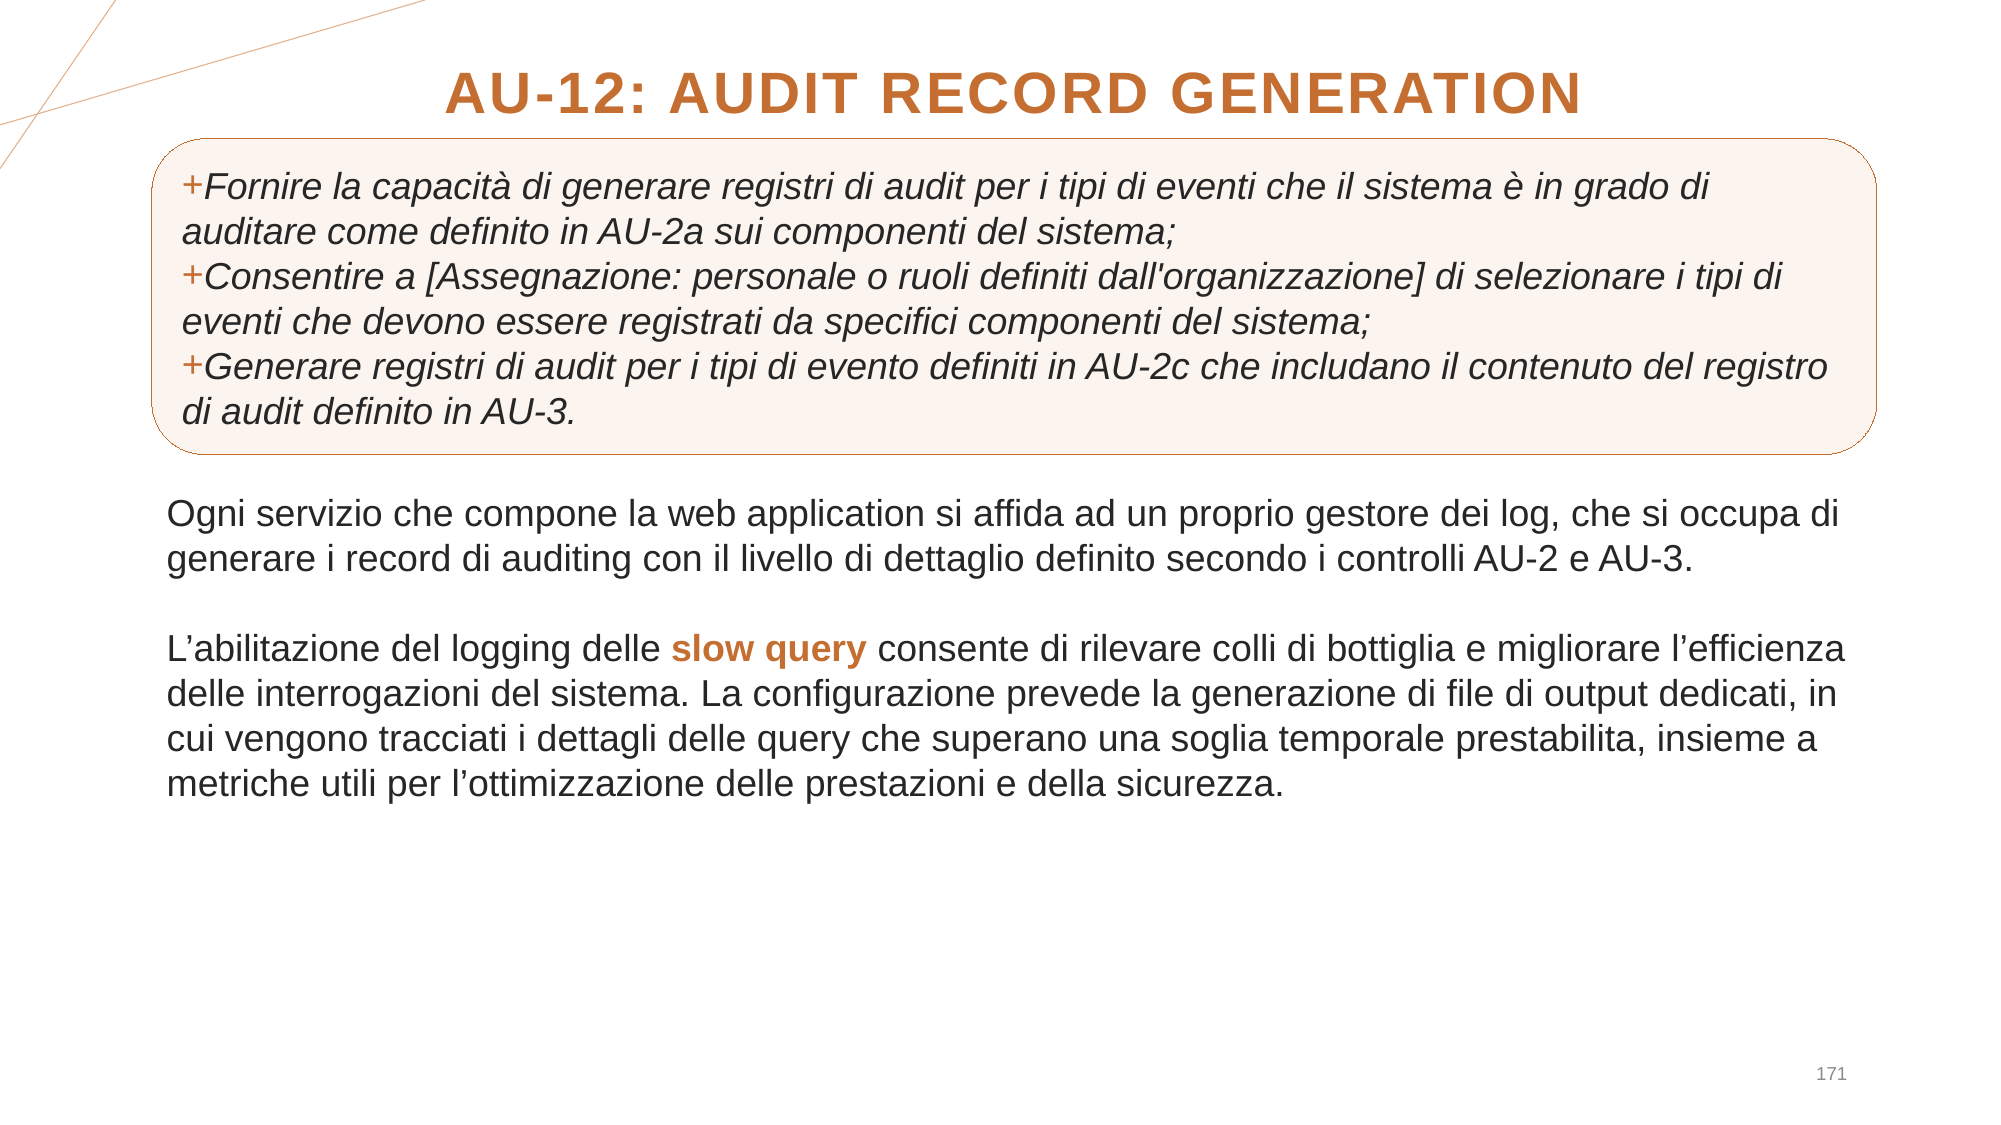

# AU-12: AUDIT RECORD GENERATION
Fornire la capacità di generare registri di audit per i tipi di eventi che il sistema è in grado di auditare come definito in AU-2a sui componenti del sistema;
Consentire a [Assegnazione: personale o ruoli definiti dall'organizzazione] di selezionare i tipi di eventi che devono essere registrati da specifici componenti del sistema;
Generare registri di audit per i tipi di evento definiti in AU-2c che includano il contenuto del registro di audit definito in AU-3.
Ogni servizio che compone la web application si affida ad un proprio gestore dei log, che si occupa di generare i record di auditing con il livello di dettaglio definito secondo i controlli AU-2 e AU-3.

L’abilitazione del logging delle slow query consente di rilevare colli di bottiglia e migliorare l’efficienza delle interrogazioni del sistema. La configurazione prevede la generazione di file di output dedicati, in cui vengono tracciati i dettagli delle query che superano una soglia temporale prestabilita, insieme a metriche utili per l’ottimizzazione delle prestazioni e della sicurezza.
171